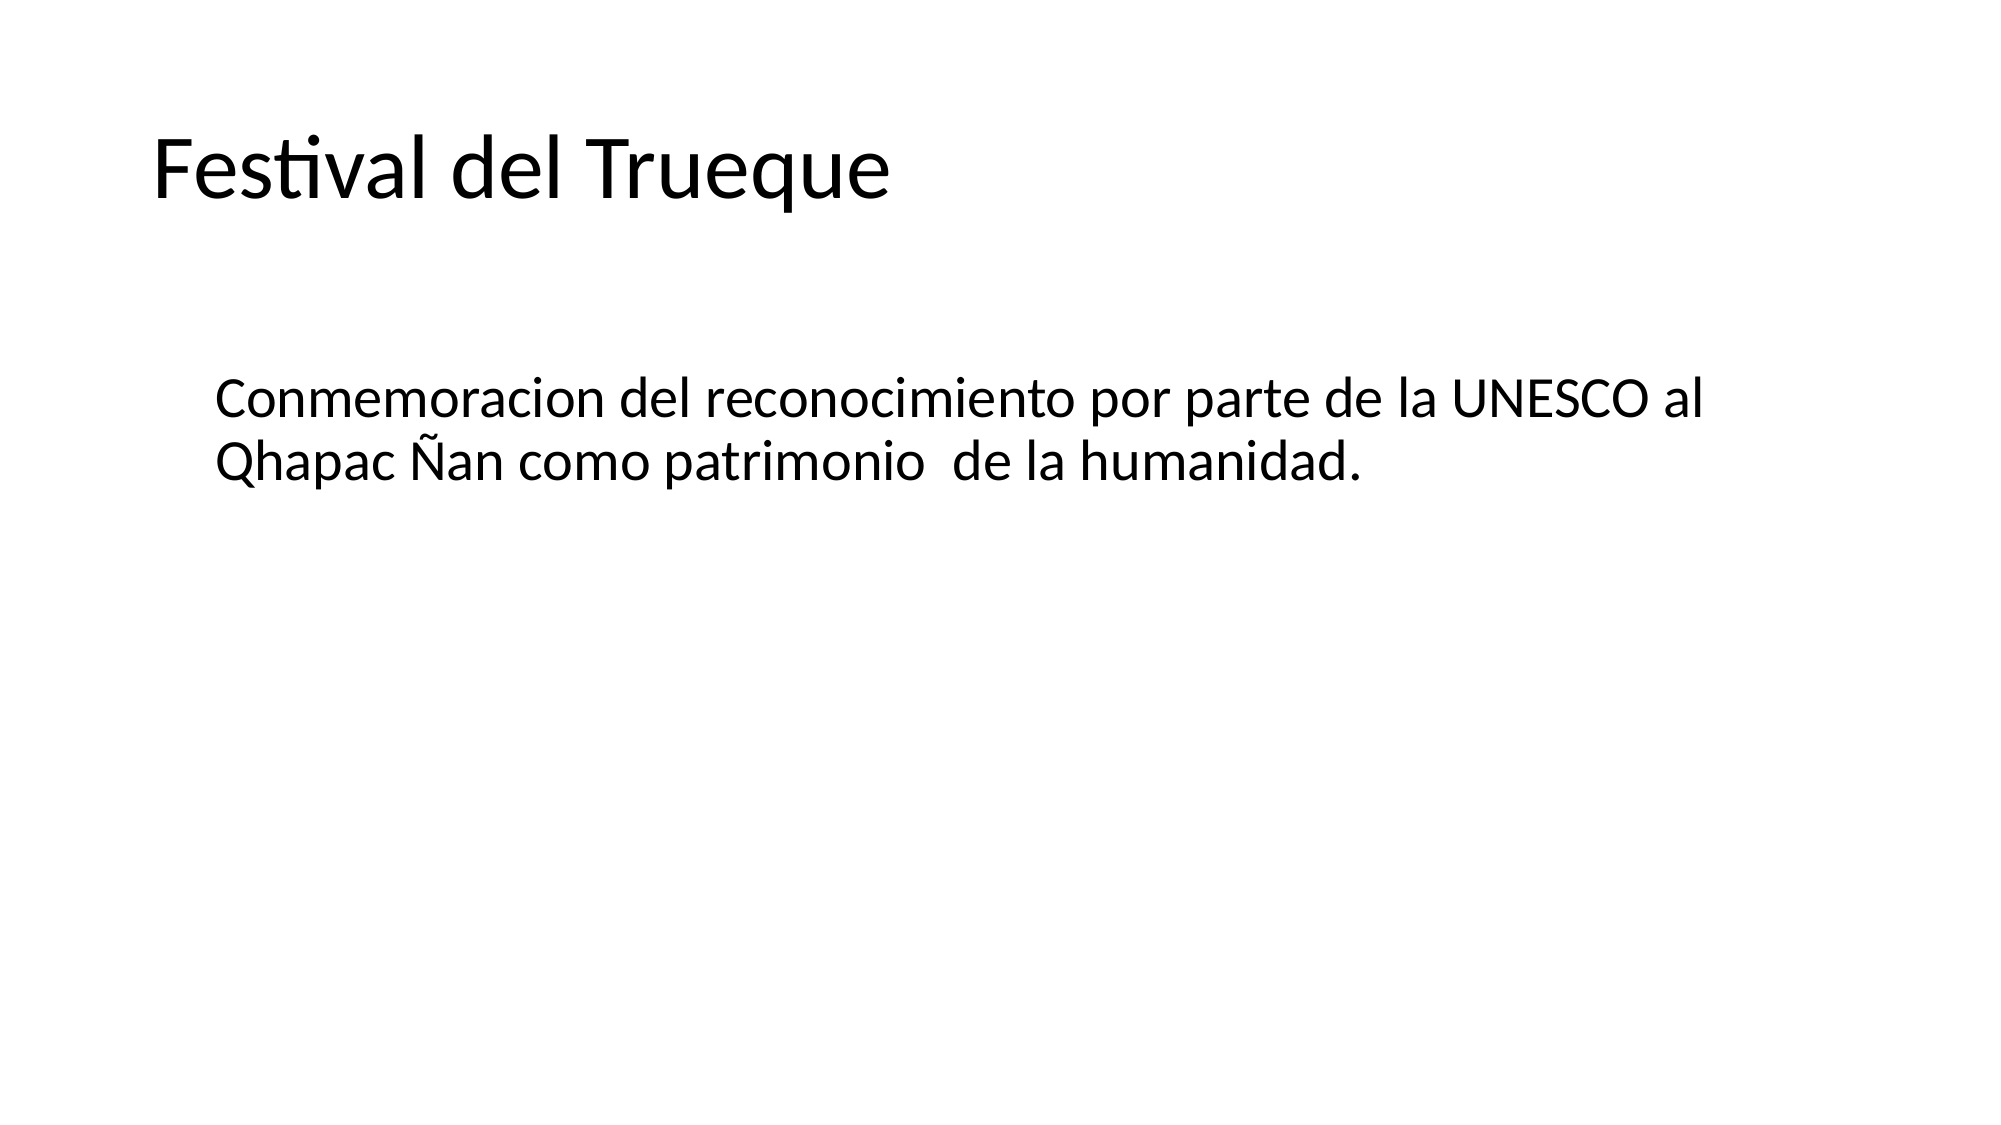

# Festival del Trueque
Conmemoracion del reconocimiento por parte de la UNESCO al Qhapac Ñan como patrimonio  de la humanidad.